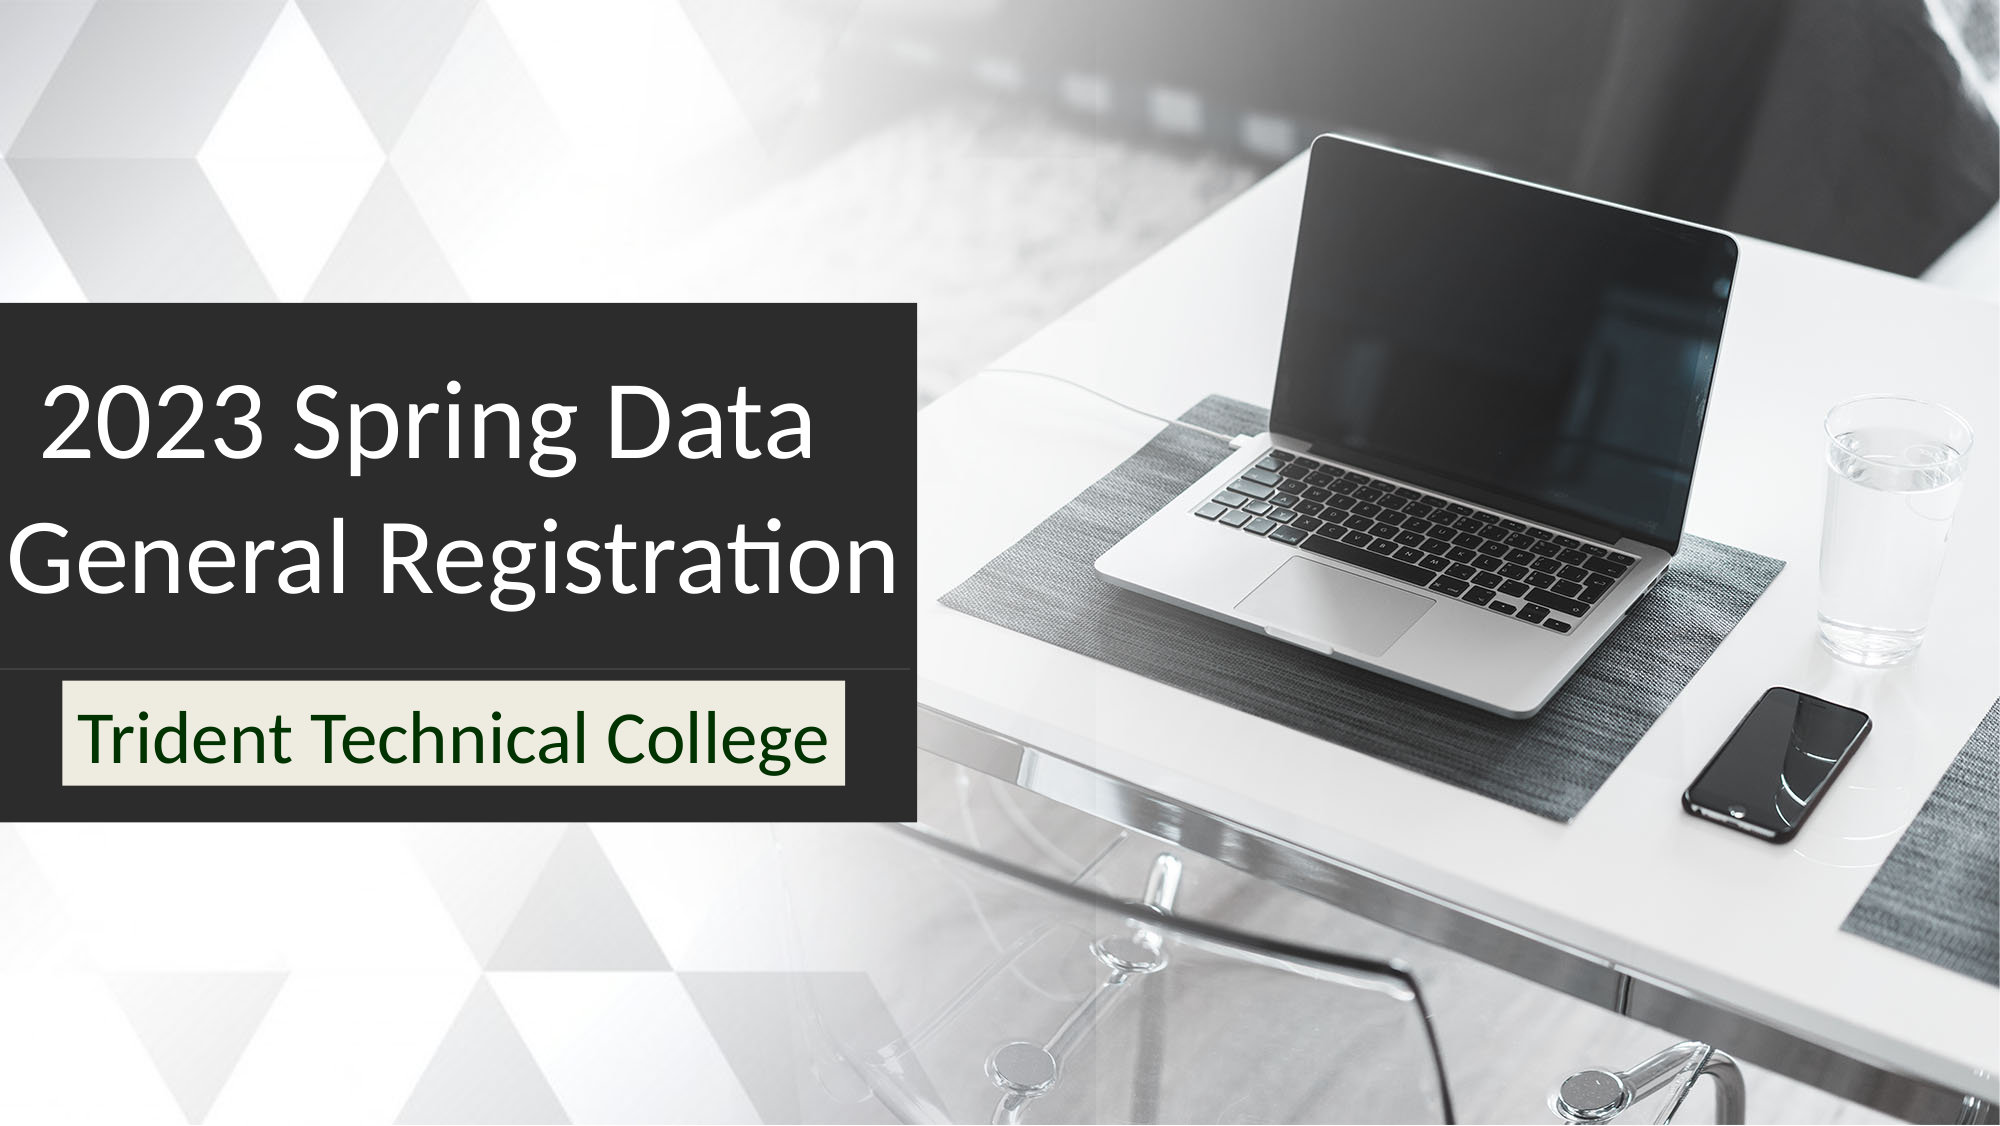

# 2023 Spring Data   General Registration
Trident Technical College